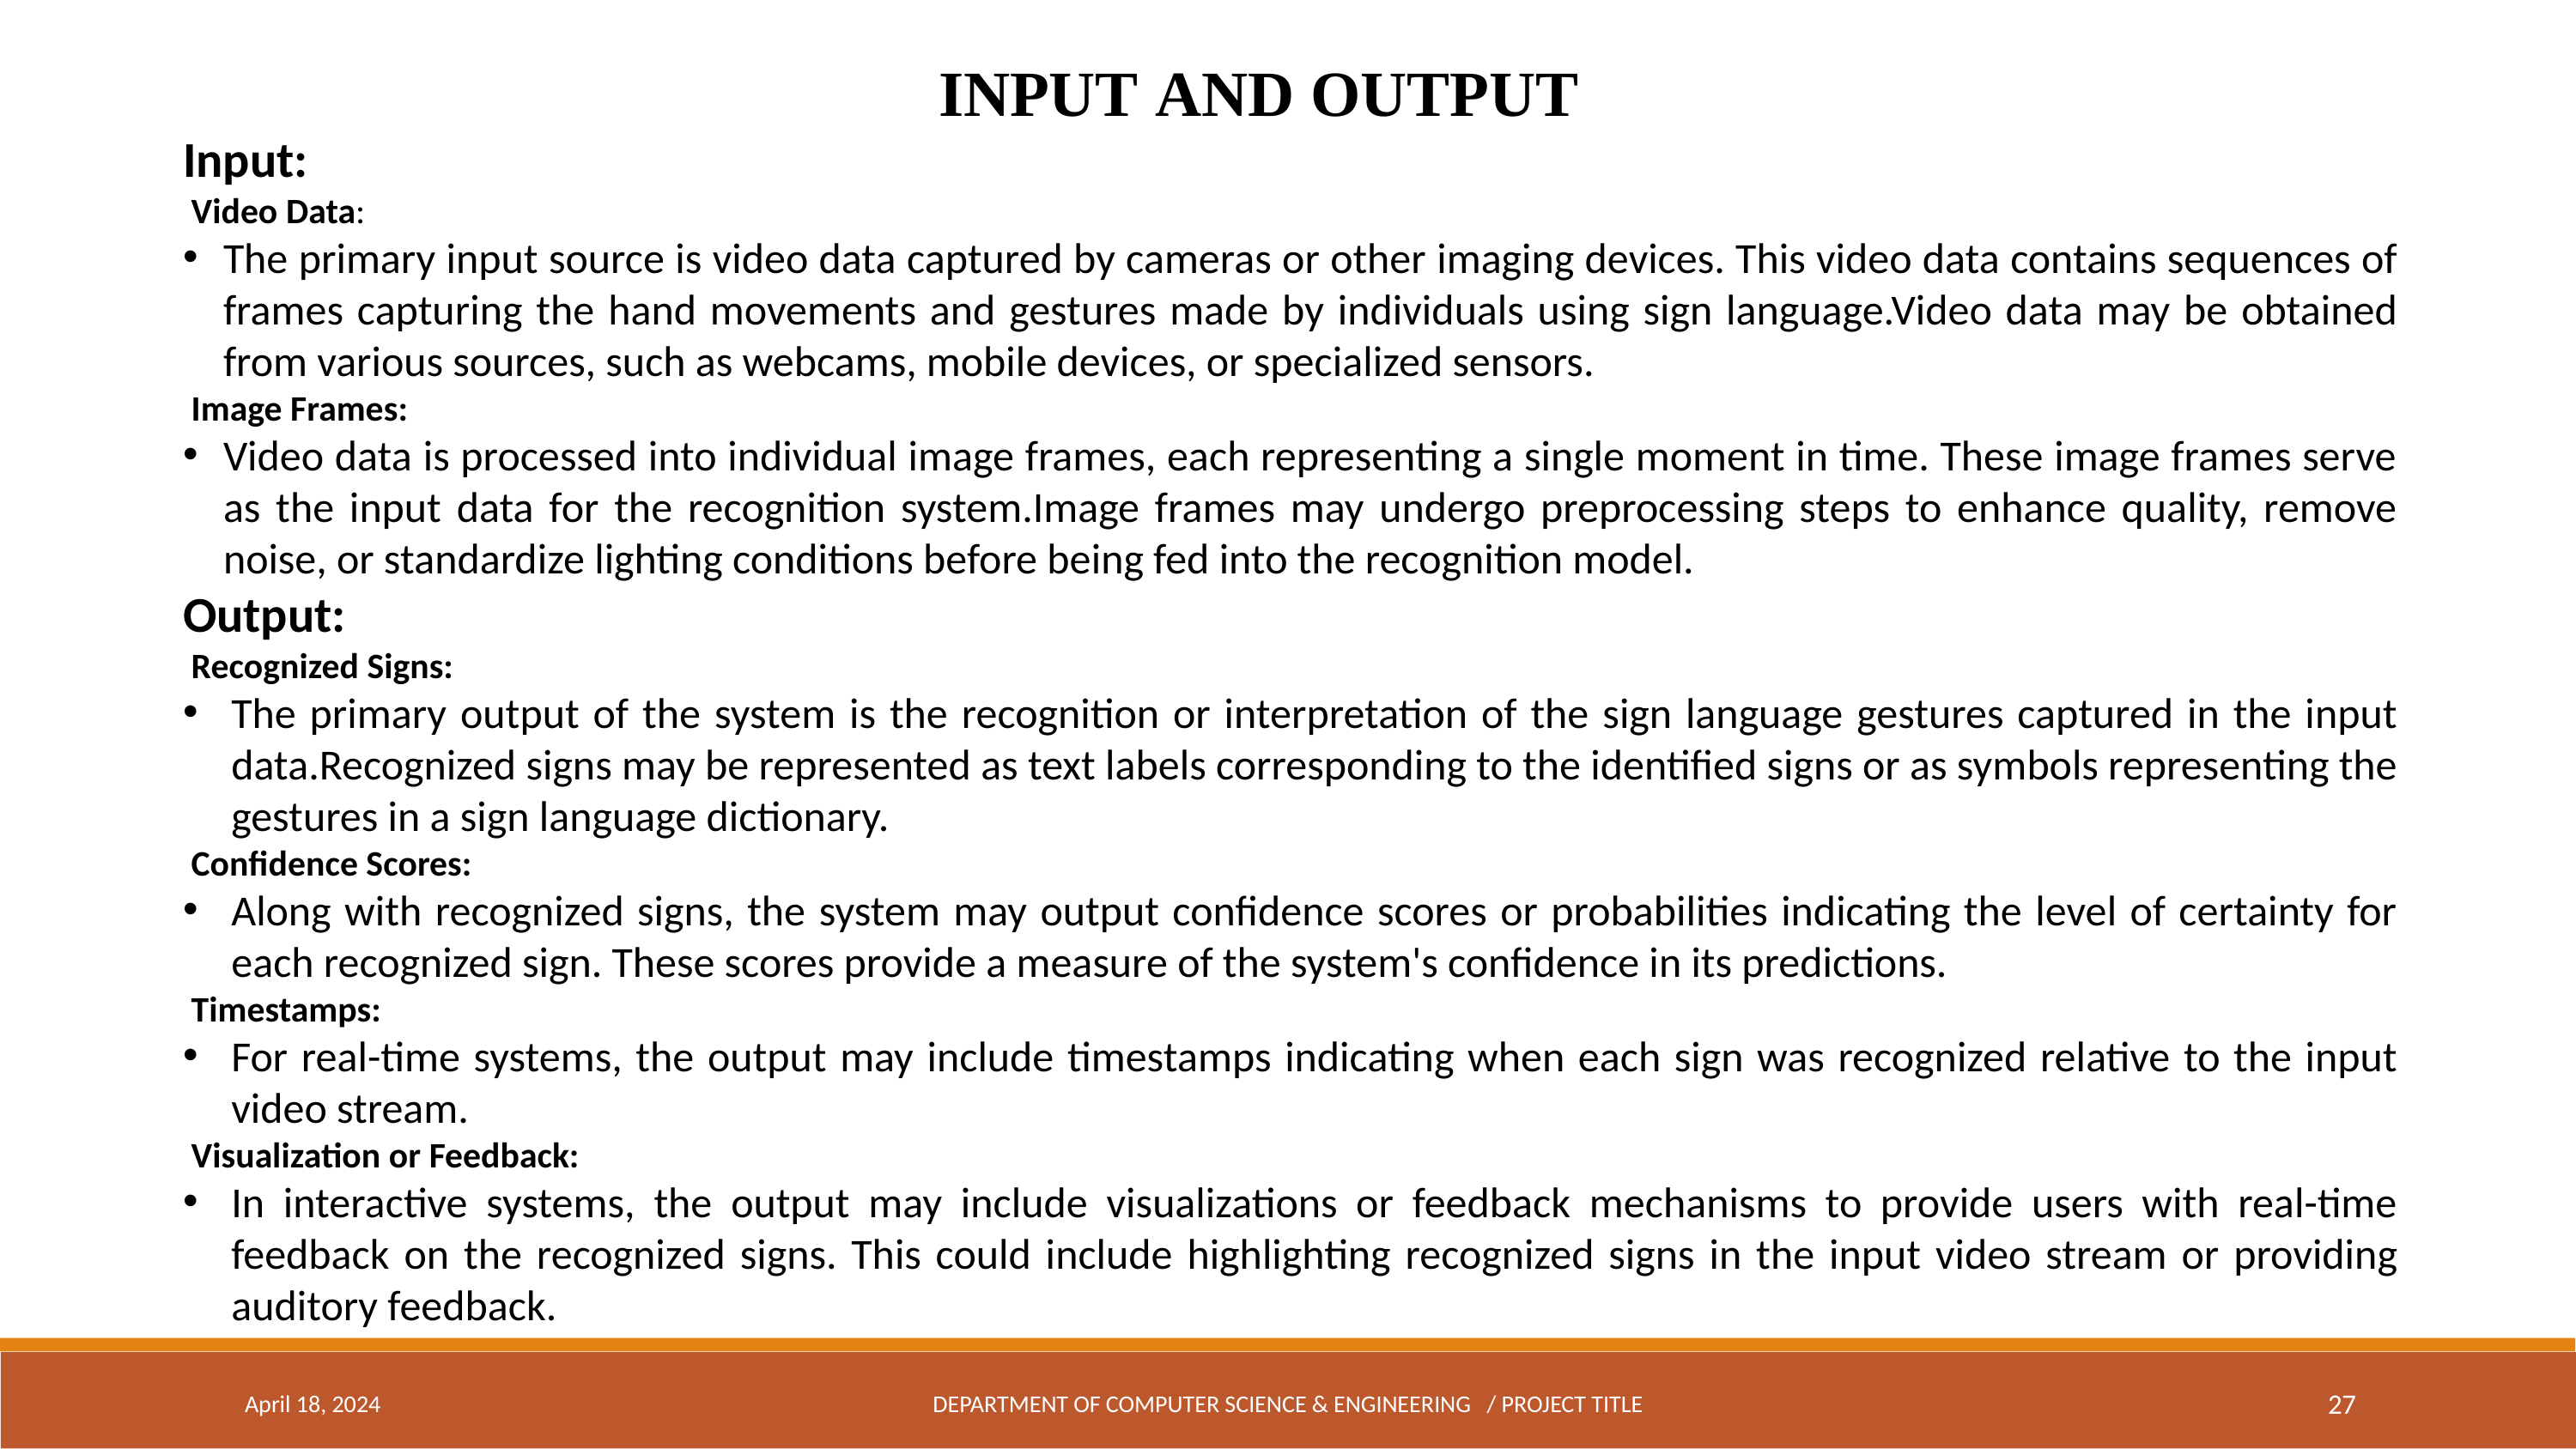

INPUT AND OUTPUT
Input:
 Video Data:
The primary input source is video data captured by cameras or other imaging devices. This video data contains sequences of frames capturing the hand movements and gestures made by individuals using sign language.Video data may be obtained from various sources, such as webcams, mobile devices, or specialized sensors.
 Image Frames:
Video data is processed into individual image frames, each representing a single moment in time. These image frames serve as the input data for the recognition system.Image frames may undergo preprocessing steps to enhance quality, remove noise, or standardize lighting conditions before being fed into the recognition model.
Output:
 Recognized Signs:
The primary output of the system is the recognition or interpretation of the sign language gestures captured in the input data.Recognized signs may be represented as text labels corresponding to the identified signs or as symbols representing the gestures in a sign language dictionary.
 Confidence Scores:
Along with recognized signs, the system may output confidence scores or probabilities indicating the level of certainty for each recognized sign. These scores provide a measure of the system's confidence in its predictions.
 Timestamps:
For real-time systems, the output may include timestamps indicating when each sign was recognized relative to the input video stream.
 Visualization or Feedback:
In interactive systems, the output may include visualizations or feedback mechanisms to provide users with real-time feedback on the recognized signs. This could include highlighting recognized signs in the input video stream or providing auditory feedback.
April 18, 2024
DEPARTMENT OF COMPUTER SCIENCE & ENGINEERING   / PROJECT TITLE
27